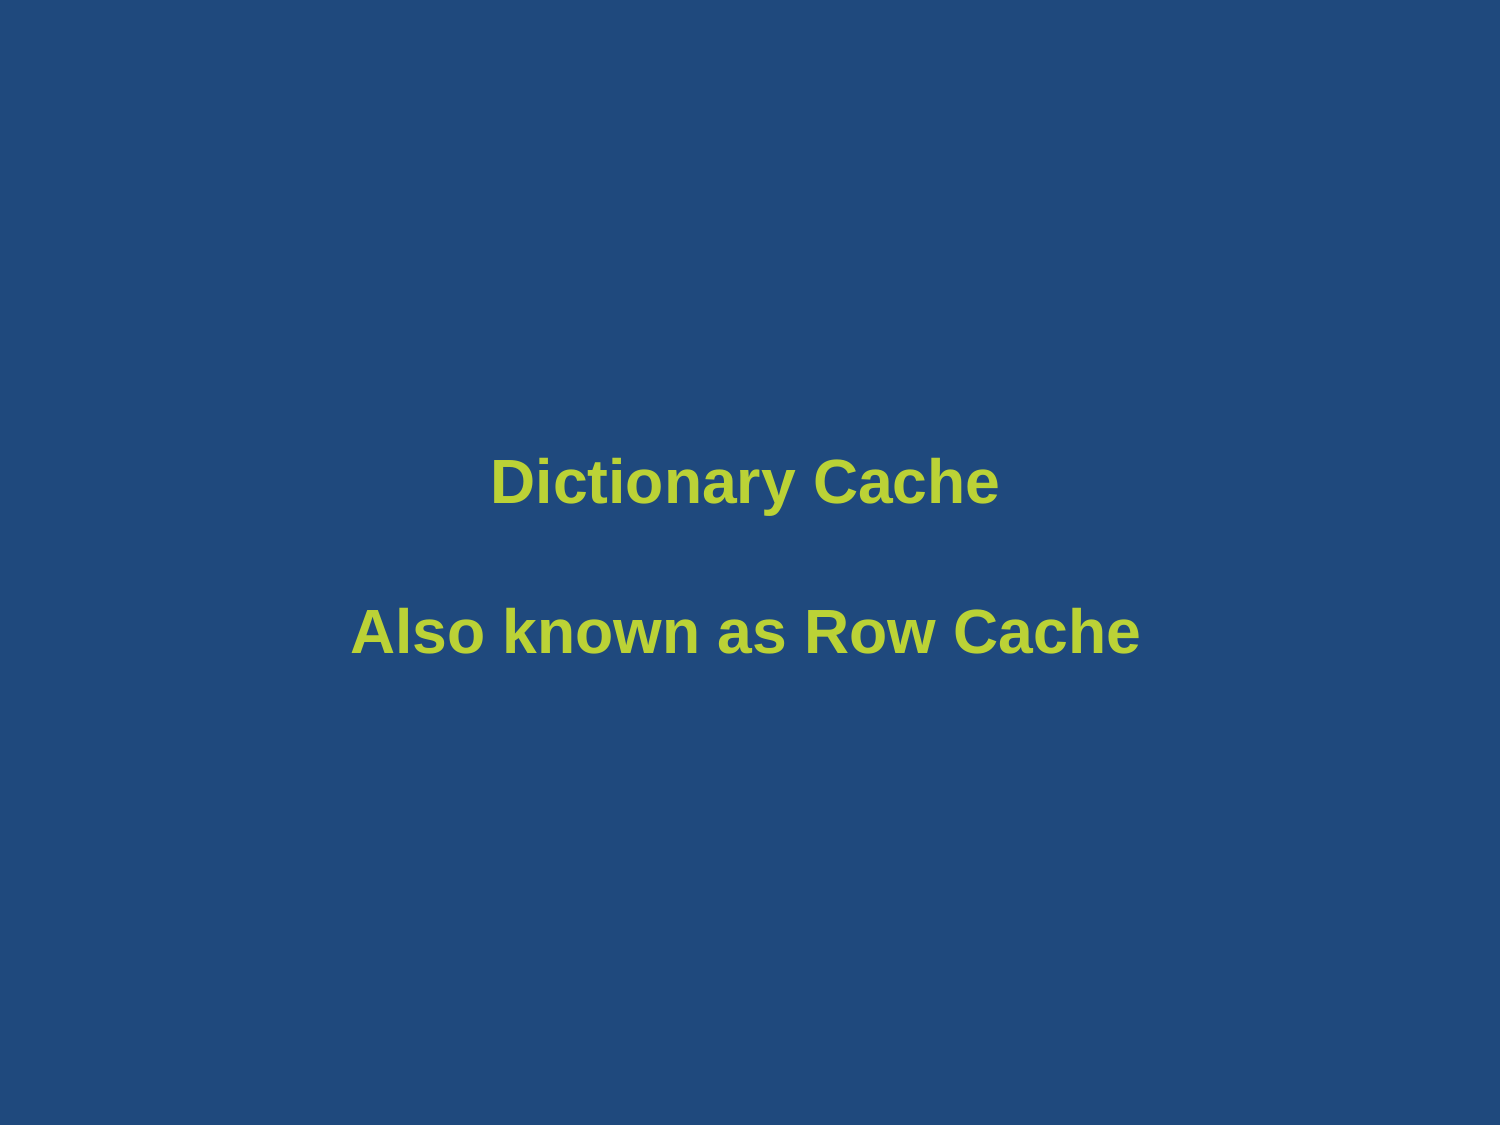

# Dictionary Cache Also known as Row Cache